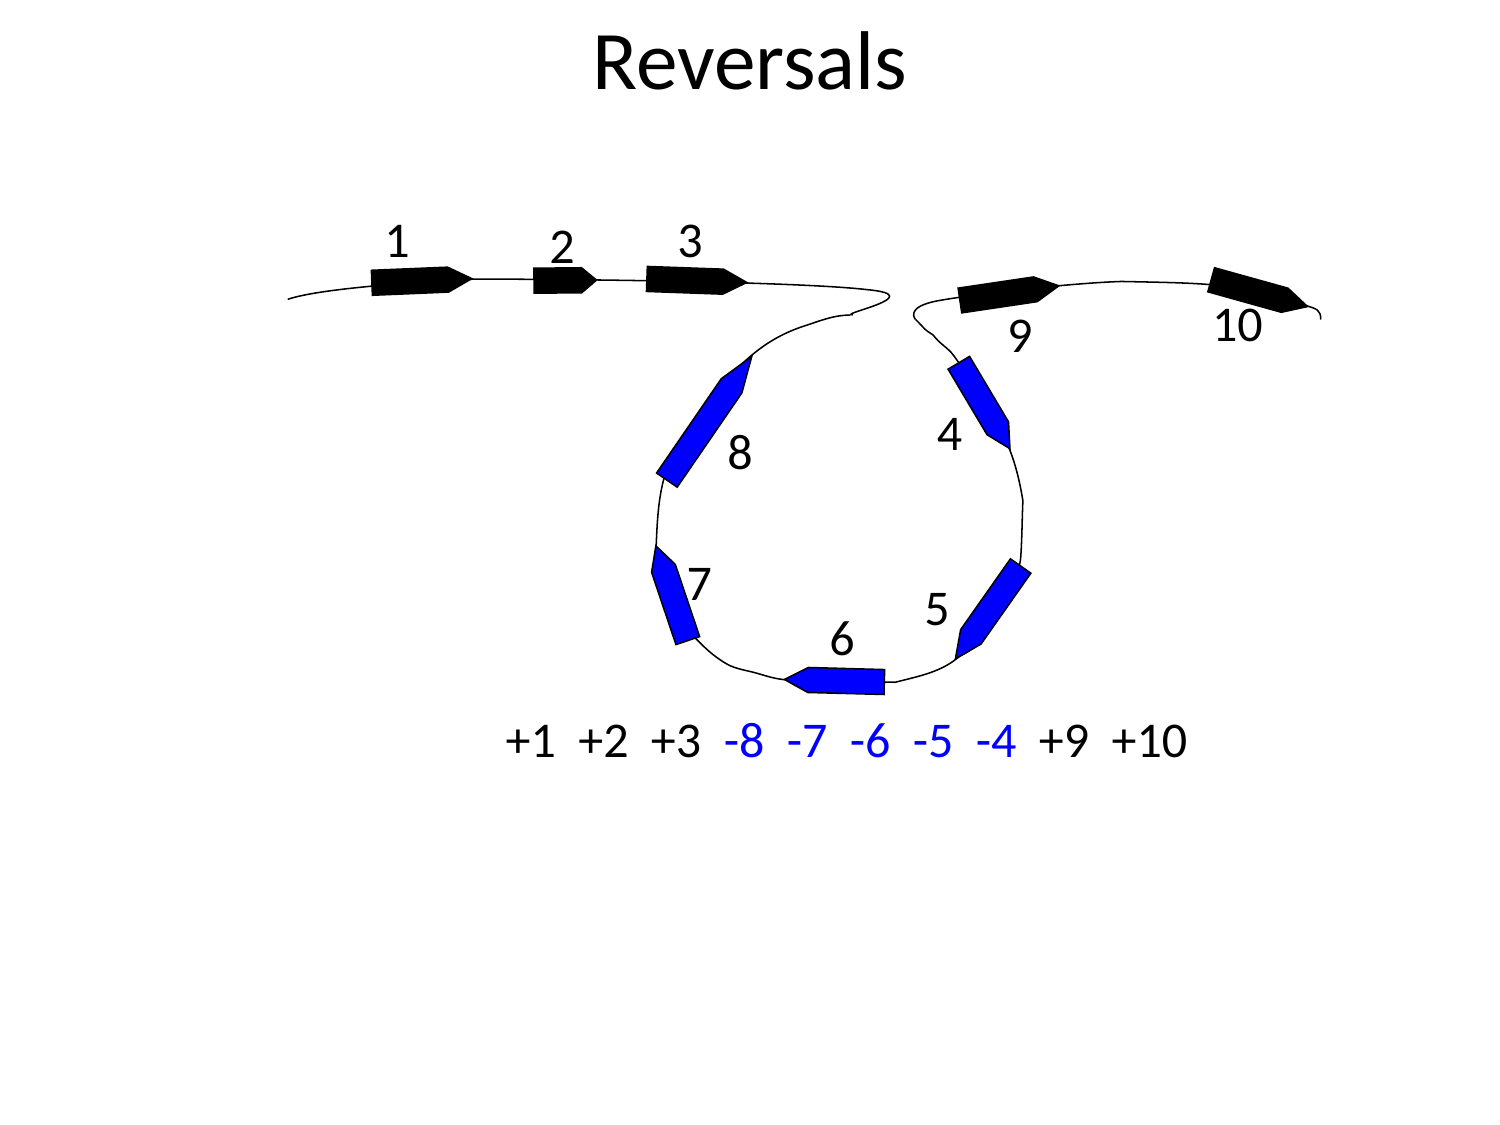

# Reversals
1
3
2

10
9

4

8
7
5

6

+1  +2  +3  -8  -7  -6  -5  -4  +9  +10